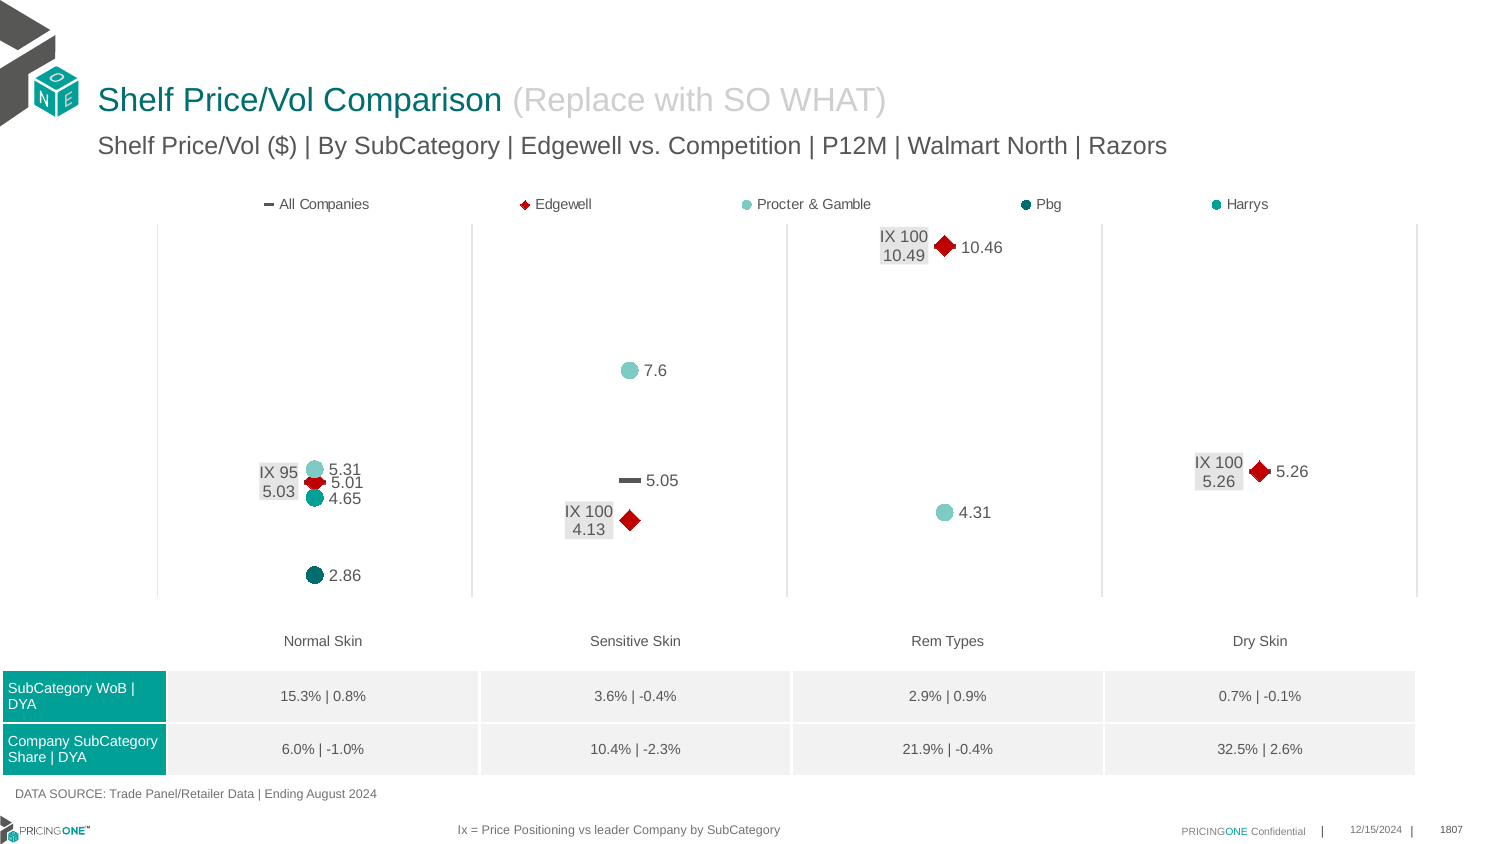

# Shelf Price/Vol Comparison (Replace with SO WHAT)
Shelf Price/Vol ($) | By SubCategory | Edgewell vs. Competition | P12M | Walmart North | Razors

### Chart

| Category | All Companies | Edgewell | Procter & Gamble | Pbg | Harrys |
|---|---|---|---|---|---|
| IX 95 | 5.01 | 5.03 | 5.31 | 2.86 | 4.65 |
| IX 100 | 5.05 | 4.13 | 7.6 | None | None |
| IX 100 | 10.46 | 10.49 | 4.31 | None | None |
| IX 100 | 5.26 | 5.26 | None | None | None |
|  | Normal Skin | Sensitive Skin | Rem Types | Dry Skin |
| --- | --- | --- | --- | --- |
| SubCategory WoB | DYA | 15.3% | 0.8% | 3.6% | -0.4% | 2.9% | 0.9% | 0.7% | -0.1% |
| Company SubCategory Share | DYA | 6.0% | -1.0% | 10.4% | -2.3% | 21.9% | -0.4% | 32.5% | 2.6% |
DATA SOURCE: Trade Panel/Retailer Data | Ending August 2024
Ix = Price Positioning vs leader Company by SubCategory
12/15/2024
1807